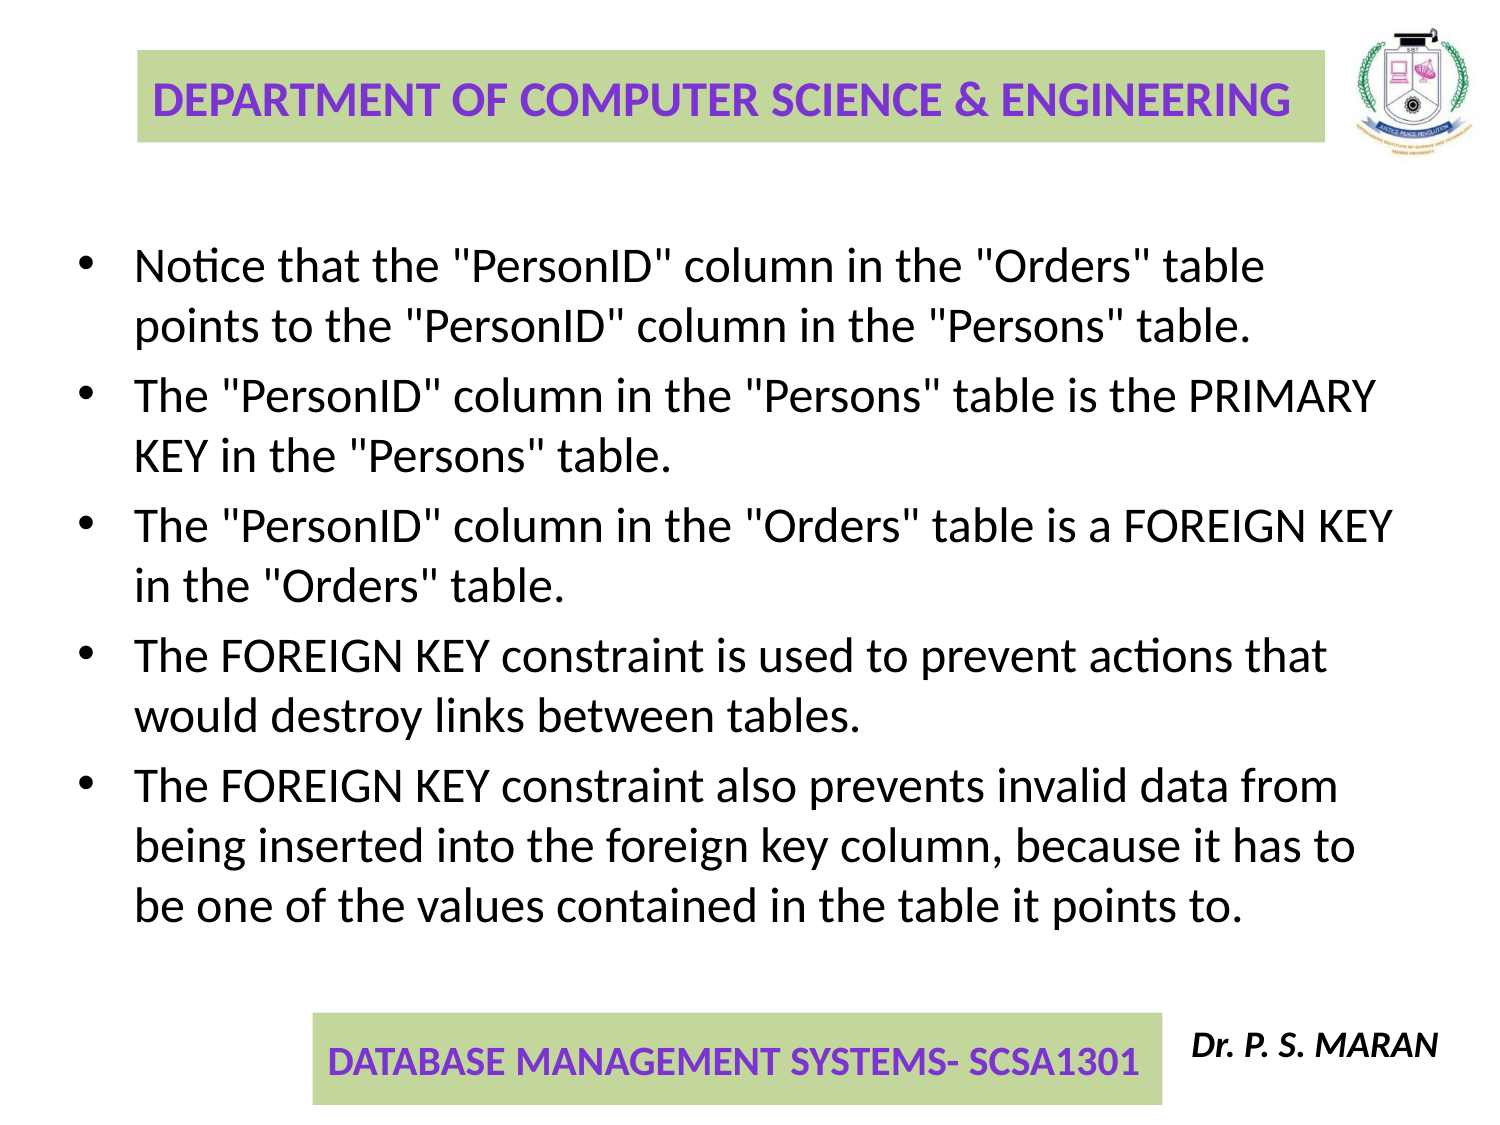

Notice that the "PersonID" column in the "Orders" table points to the "PersonID" column in the "Persons" table.
The "PersonID" column in the "Persons" table is the PRIMARY KEY in the "Persons" table.
The "PersonID" column in the "Orders" table is a FOREIGN KEY in the "Orders" table.
The FOREIGN KEY constraint is used to prevent actions that would destroy links between tables.
The FOREIGN KEY constraint also prevents invalid data from being inserted into the foreign key column, because it has to be one of the values contained in the table it points to.